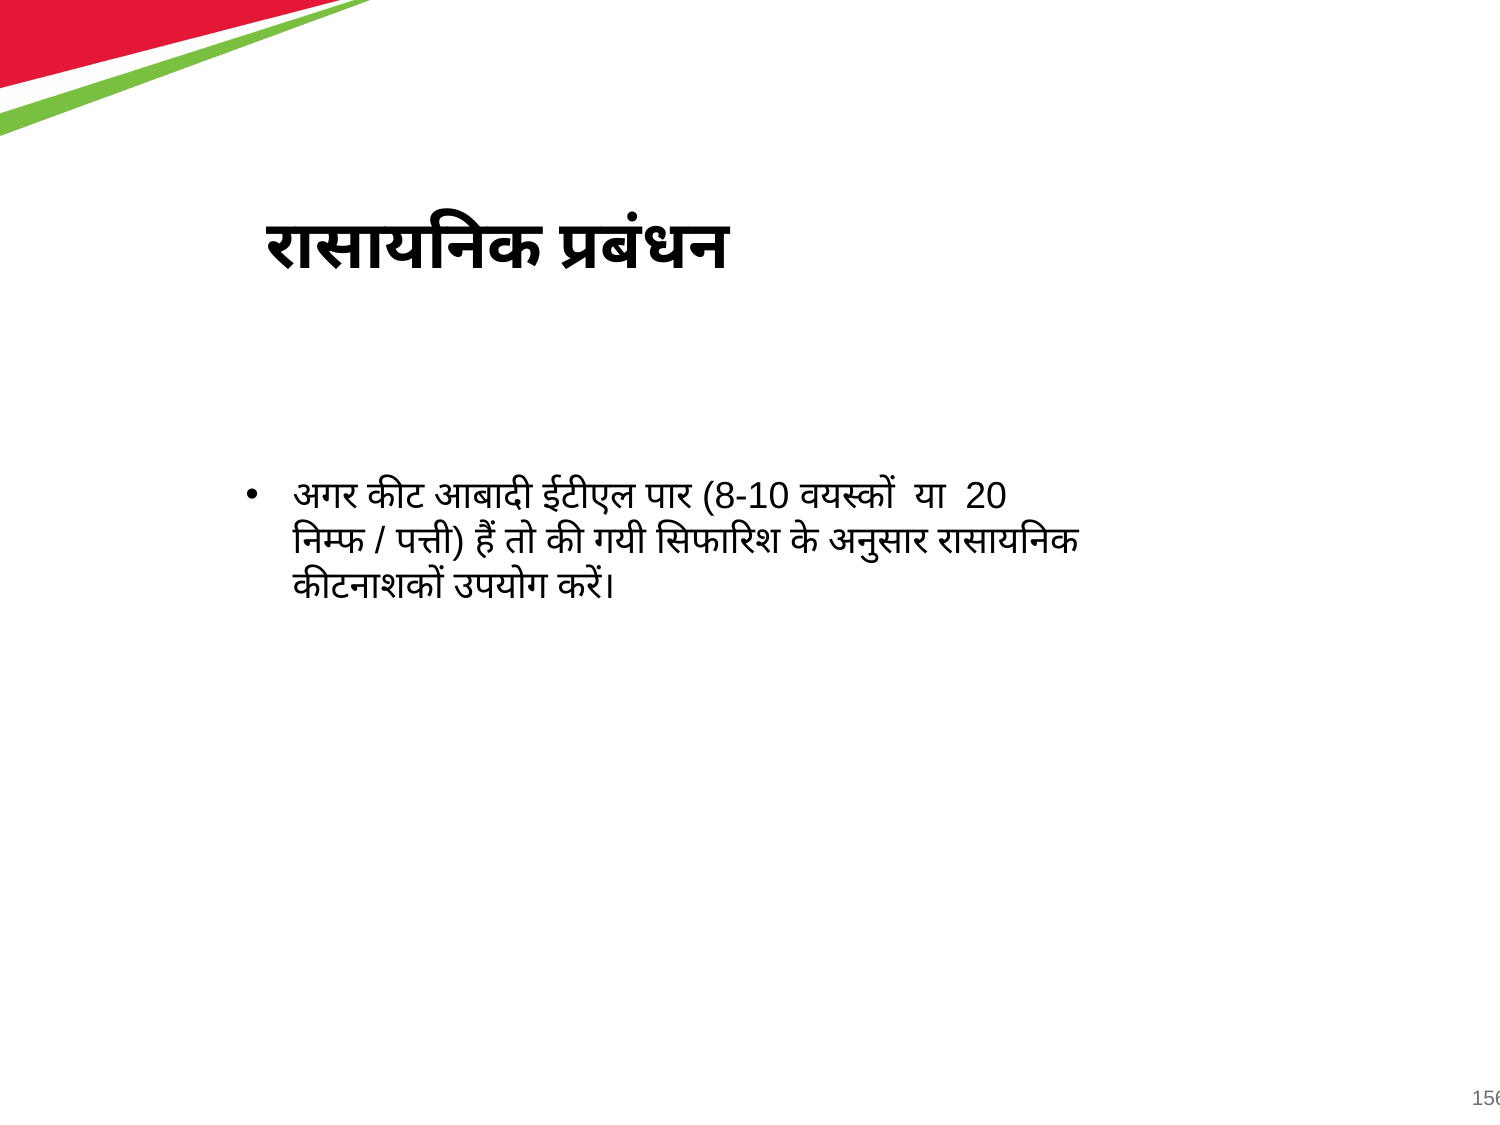

रासायनिक प्रबंधन
अगर कीट आबादी ईटीएल पार (8-10 वयस्कों  या  20 निम्फ / पत्ती) हैं तो की गयी सिफारिश के अनुसार रासायनिक कीटनाशकों उपयोग करें।